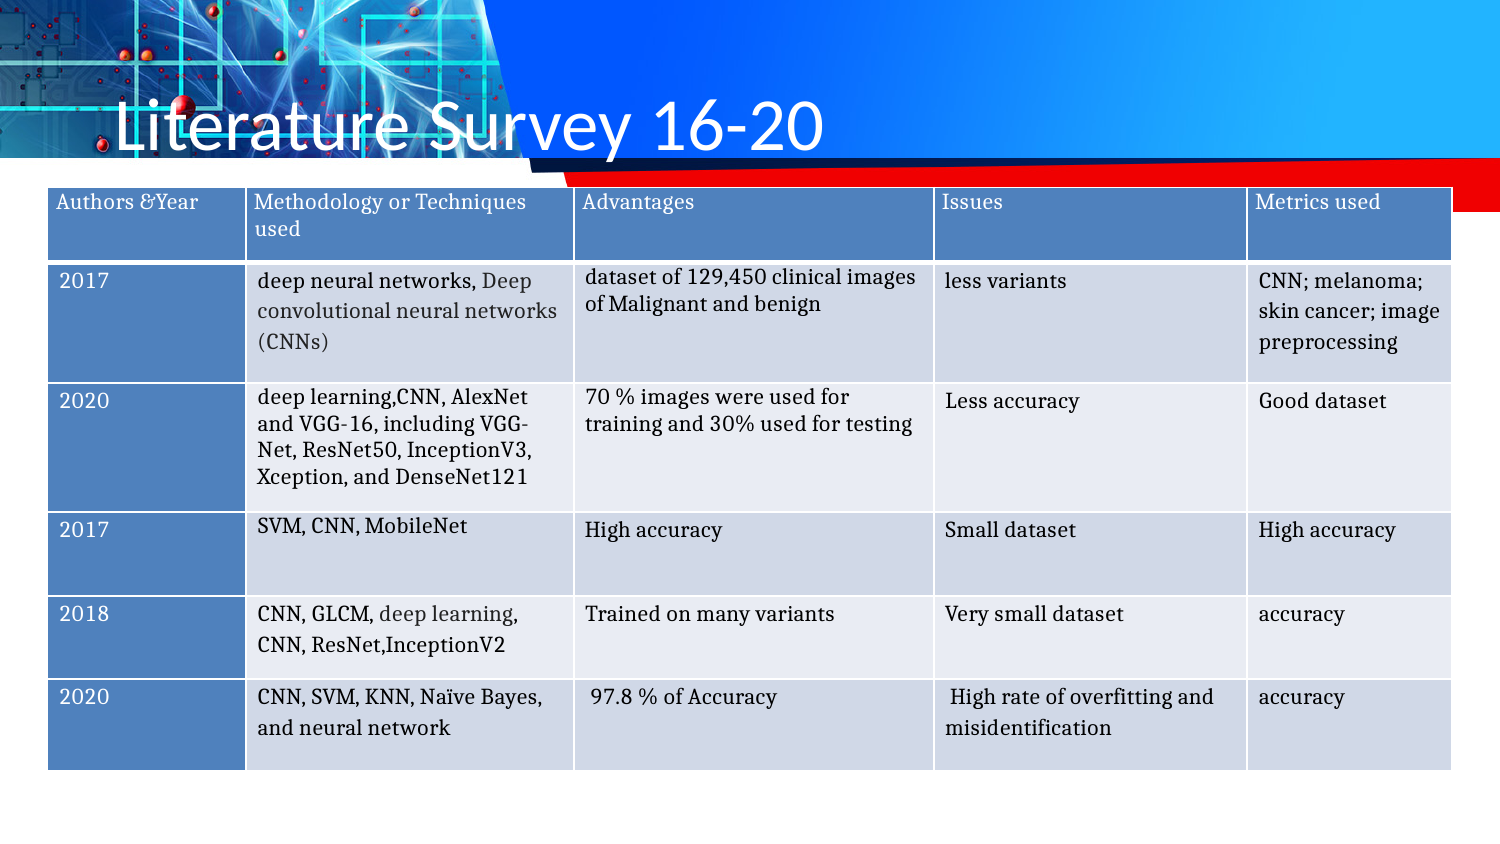

# Literature Survey 16-20
| Authors &Year | Methodology or Techniques used | Advantages | Issues | Metrics used |
| --- | --- | --- | --- | --- |
| 2017 | deep neural networks, Deep convolutional neural networks (CNNs) | dataset of 129,450 clinical images of Malignant and benign | less variants | CNN; melanoma; skin cancer; image preprocessing |
| 2020 | deep learning,CNN, AlexNet and VGG-16, including VGG-Net, ResNet50, InceptionV3, Xception, and DenseNet121 | 70 % images were used for training and 30% used for testing | Less accuracy | Good dataset |
| 2017 | SVM, CNN, MobileNet | High accuracy | Small dataset | High accuracy |
| 2018 | CNN, GLCM, deep learning, CNN, ResNet,InceptionV2 | Trained on many variants | Very small dataset | accuracy |
| 2020 | CNN, SVM, KNN, Naïve Bayes, and neural network | 97.8 % of Accuracy | High rate of overfitting and misidentification | accuracy |